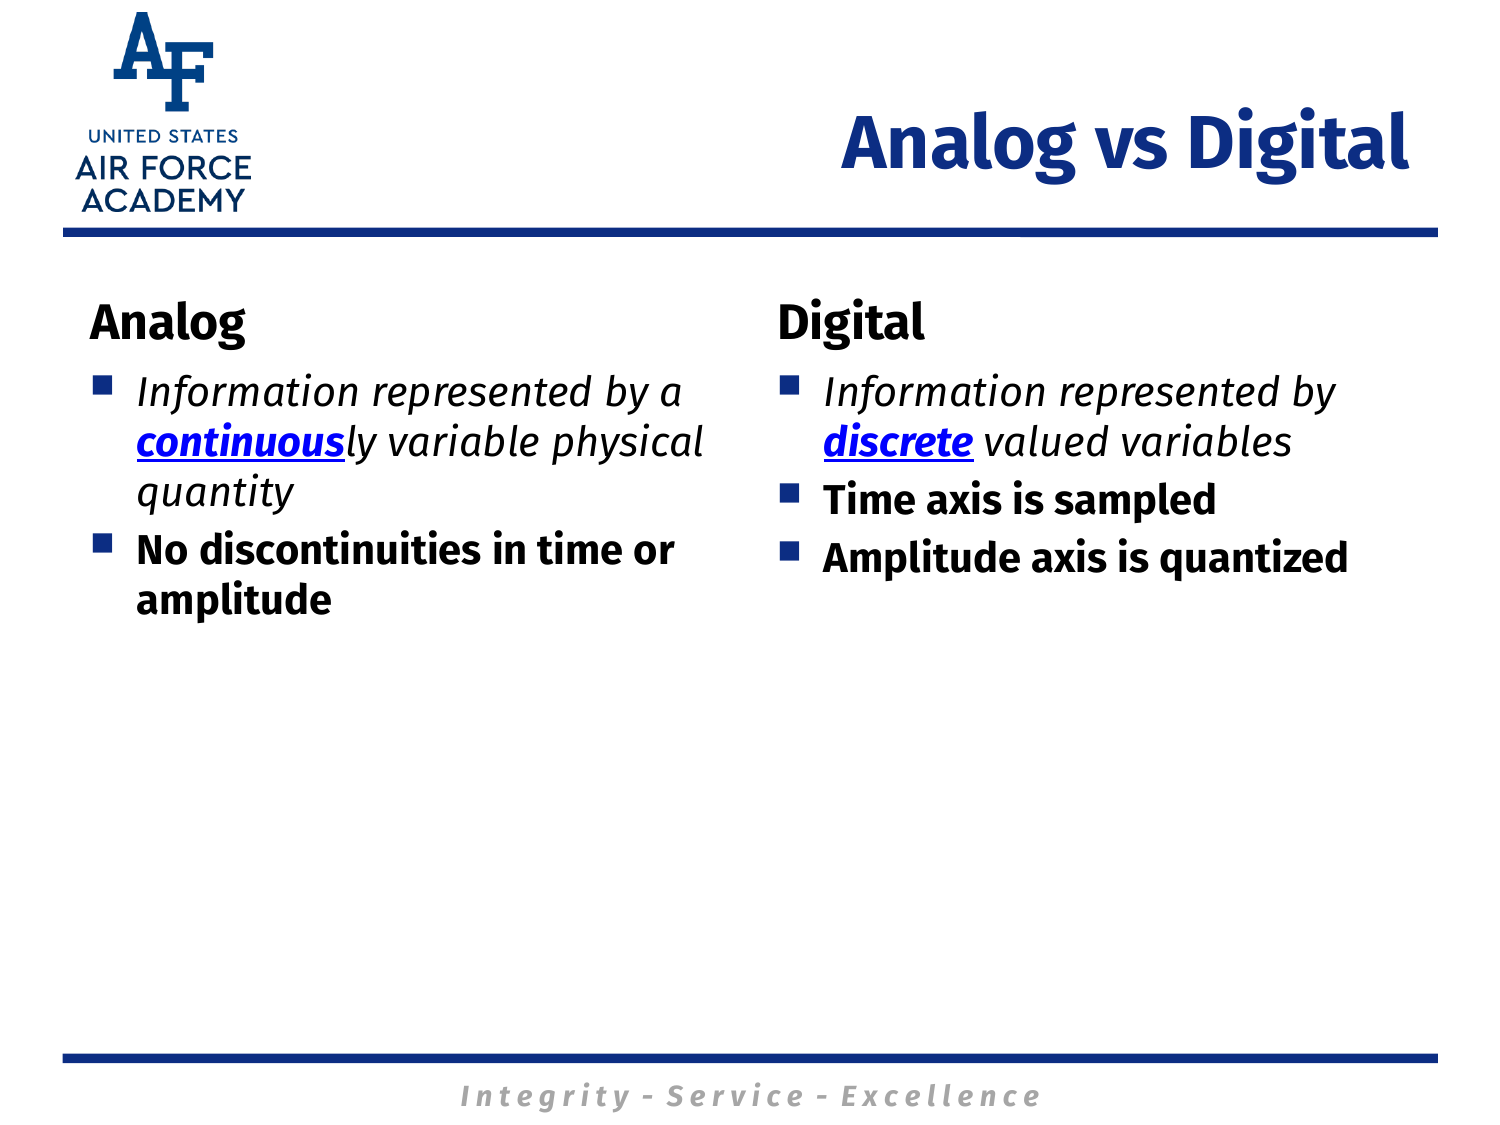

# Analog vs Digital
Analog
Digital
Information represented by a continuously variable physical quantity
No discontinuities in time or amplitude

Information represented by discrete valued variables
Time axis is sampled
Amplitude axis is quantized

7